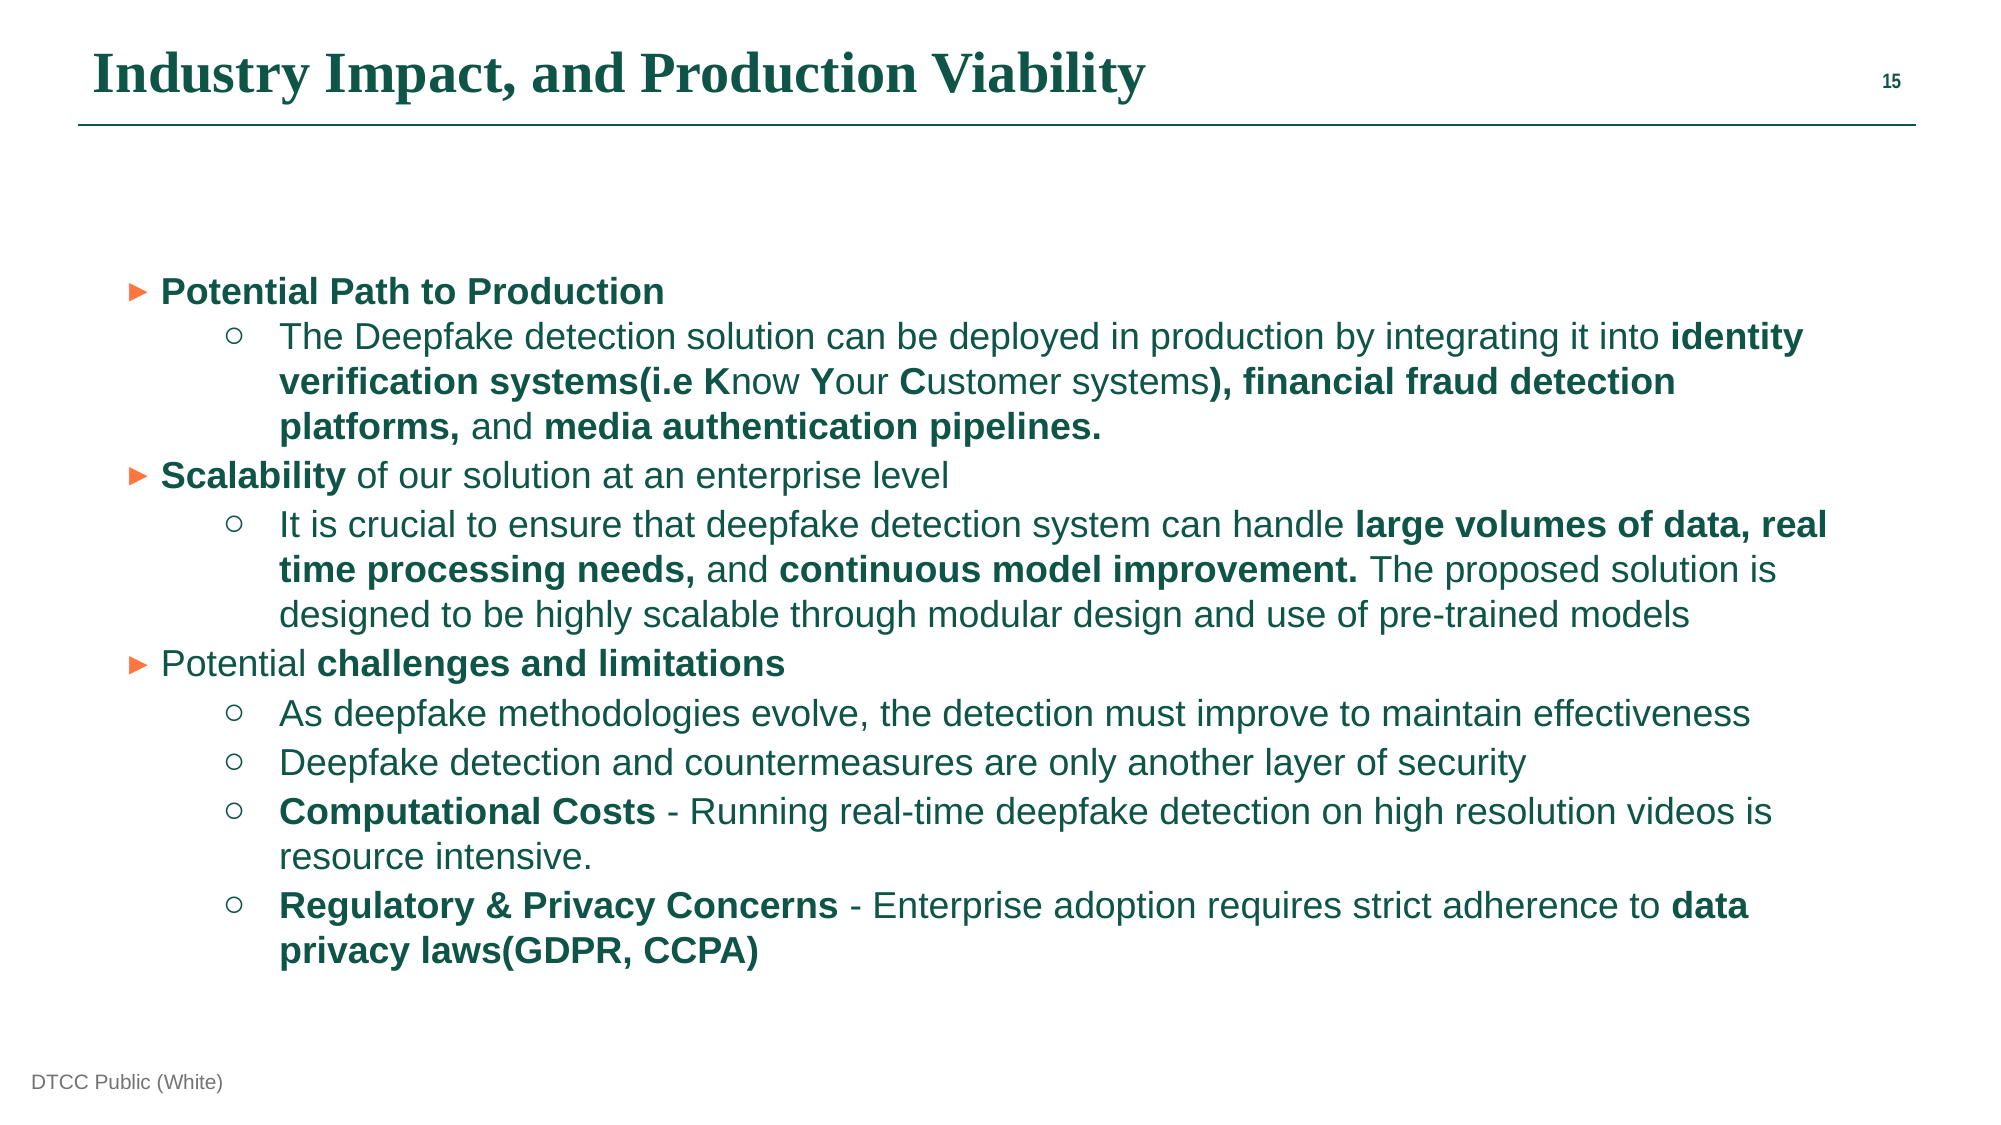

Industry Impact, and Production Viability
Potential Path to Production
The Deepfake detection solution can be deployed in production by integrating it into identity verification systems(i.e Know Your Customer systems), financial fraud detection platforms, and media authentication pipelines.
Scalability of our solution at an enterprise level
It is crucial to ensure that deepfake detection system can handle large volumes of data, real time processing needs, and continuous model improvement. The proposed solution is designed to be highly scalable through modular design and use of pre-trained models
Potential challenges and limitations
As deepfake methodologies evolve, the detection must improve to maintain effectiveness
Deepfake detection and countermeasures are only another layer of security
Computational Costs - Running real-time deepfake detection on high resolution videos is resource intensive.
Regulatory & Privacy Concerns - Enterprise adoption requires strict adherence to data privacy laws(GDPR, CCPA)